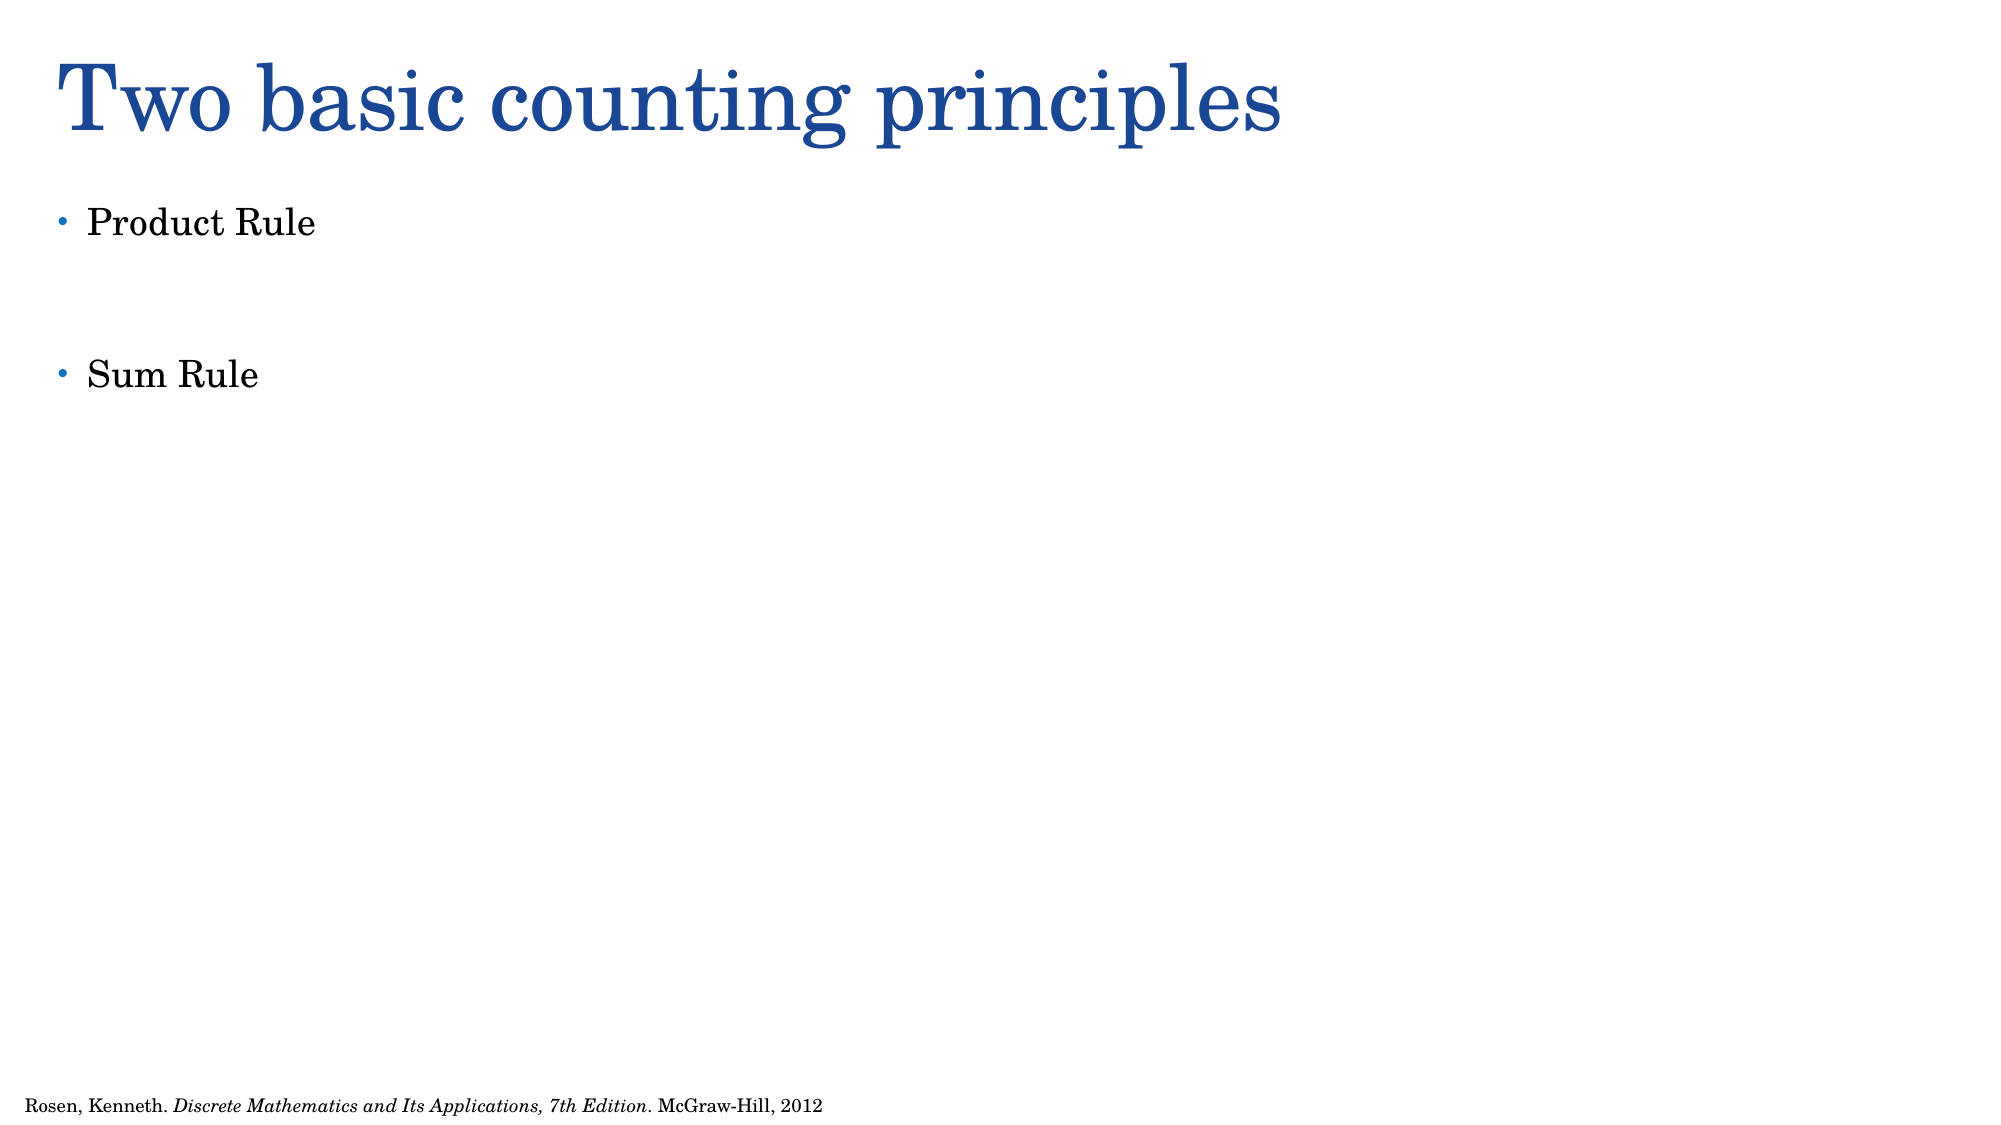

# Two basic counting principles
Product Rule

Sum Rule

Rosen, Kenneth. Discrete Mathematics and Its Applications, 7th Edition. McGraw-Hill, 2012